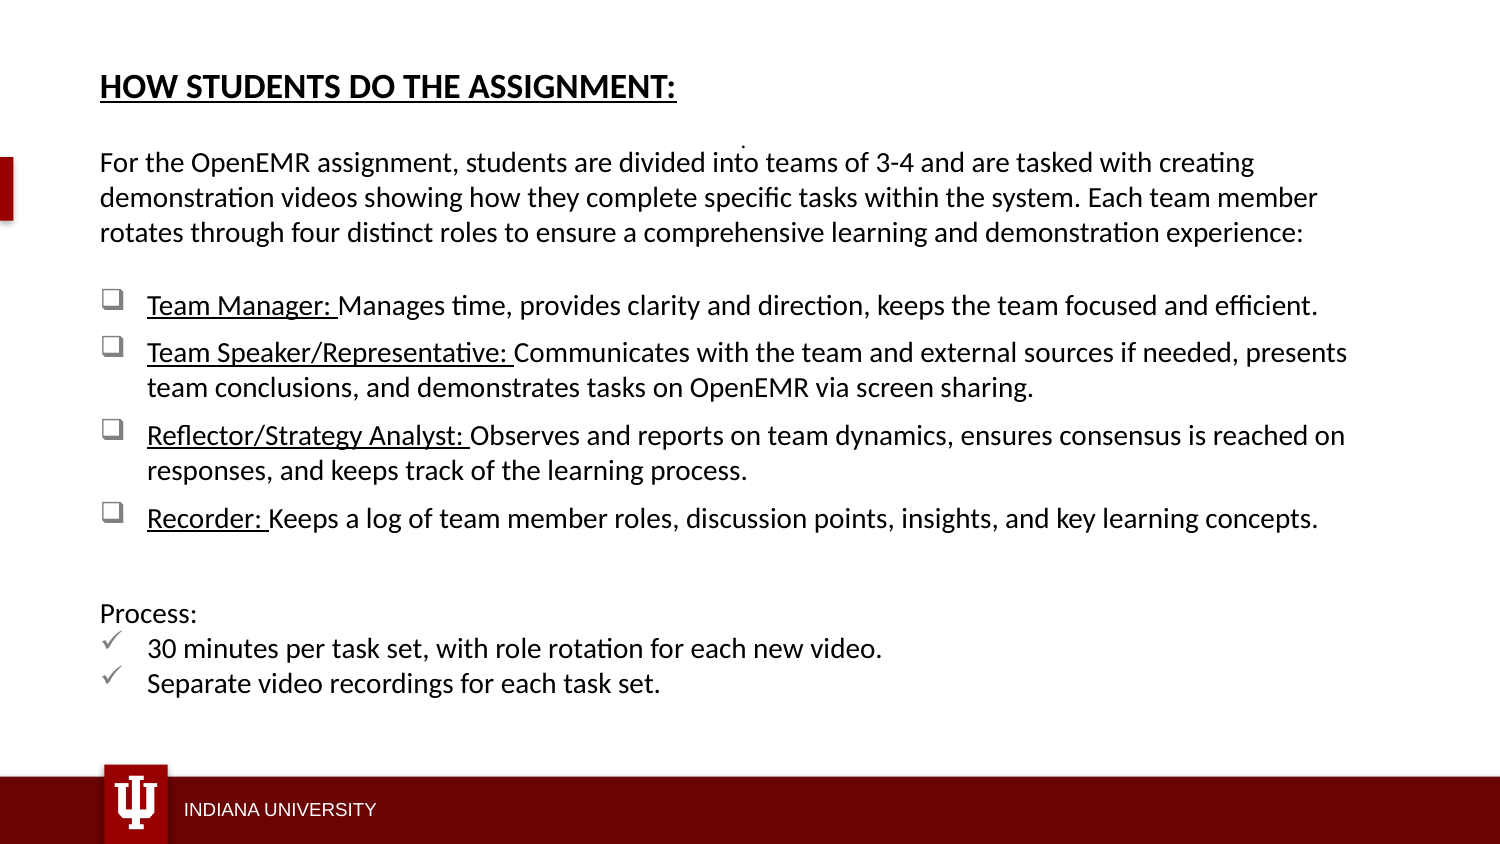

HOW STUDENTS DO THE ASSIGNMENT:
For the OpenEMR assignment, students are divided into teams of 3-4 and are tasked with creating demonstration videos showing how they complete specific tasks within the system. Each team member rotates through four distinct roles to ensure a comprehensive learning and demonstration experience:
Team Manager: Manages time, provides clarity and direction, keeps the team focused and efficient.
Team Speaker/Representative: Communicates with the team and external sources if needed, presents team conclusions, and demonstrates tasks on OpenEMR via screen sharing.
Reflector/Strategy Analyst: Observes and reports on team dynamics, ensures consensus is reached on responses, and keeps track of the learning process.
Recorder: Keeps a log of team member roles, discussion points, insights, and key learning concepts.

Process:
30 minutes per task set, with role rotation for each new video.
Separate video recordings for each task set.

# .